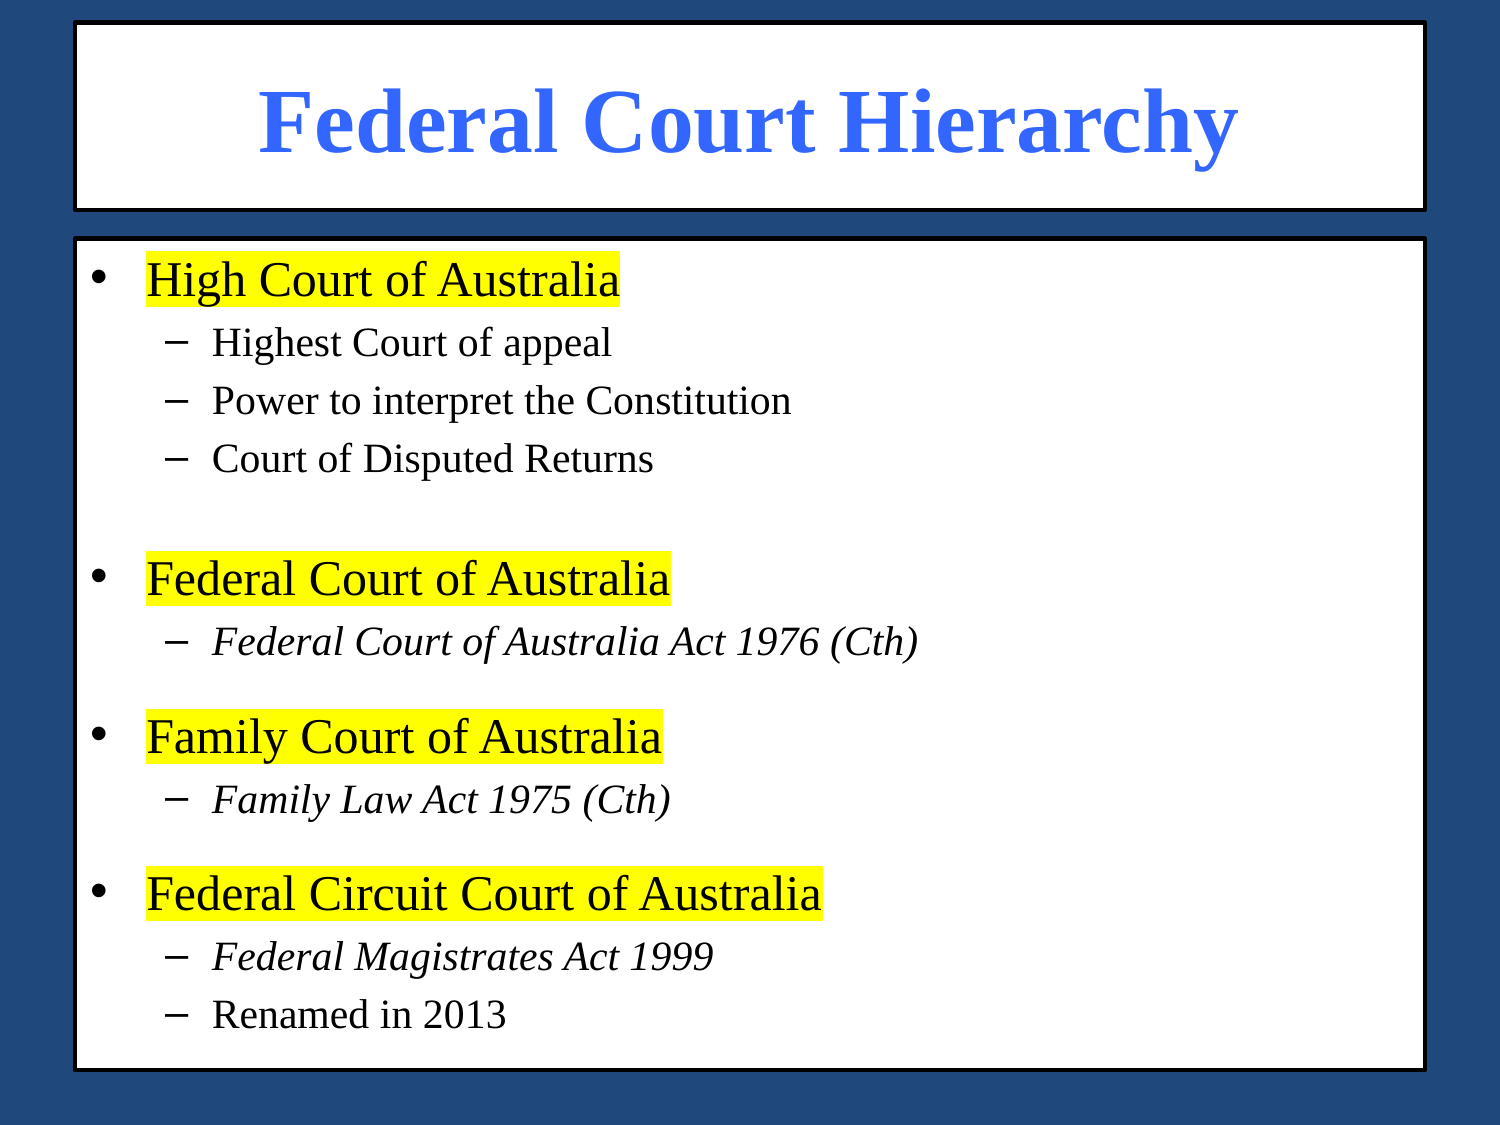

# Federal Court Hierarchy
High Court of Australia
Highest Court of appeal
Power to interpret the Constitution
Court of Disputed Returns

Federal Court of Australia
Federal Court of Australia Act 1976 (Cth)

Family Court of Australia
Family Law Act 1975 (Cth)

Federal Circuit Court of Australia
Federal Magistrates Act 1999
Renamed in 2013